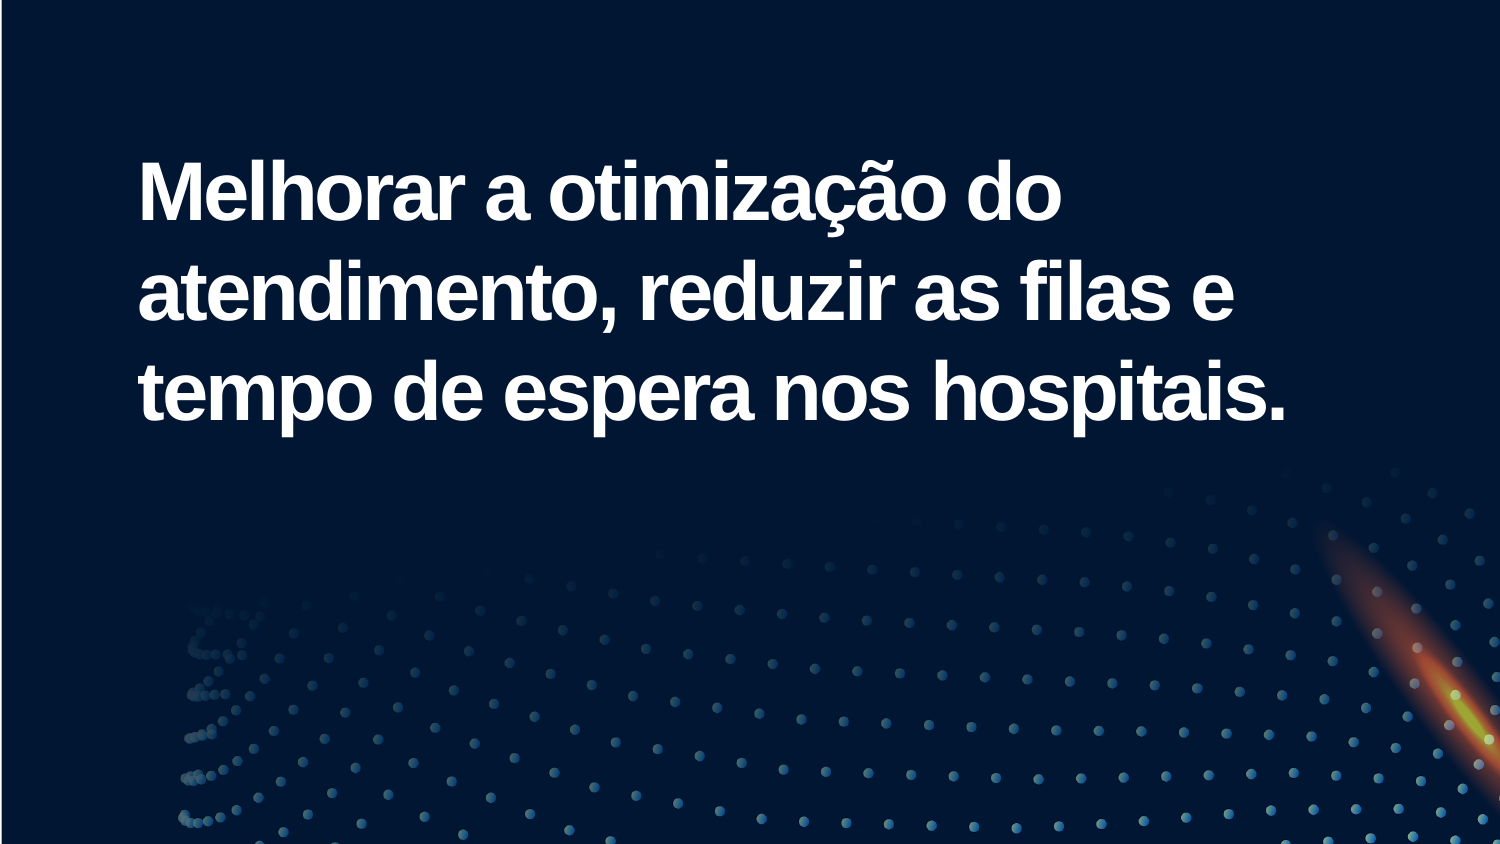

# Melhorar a otimização do atendimento, reduzir as filas e tempo de espera nos hospitais.